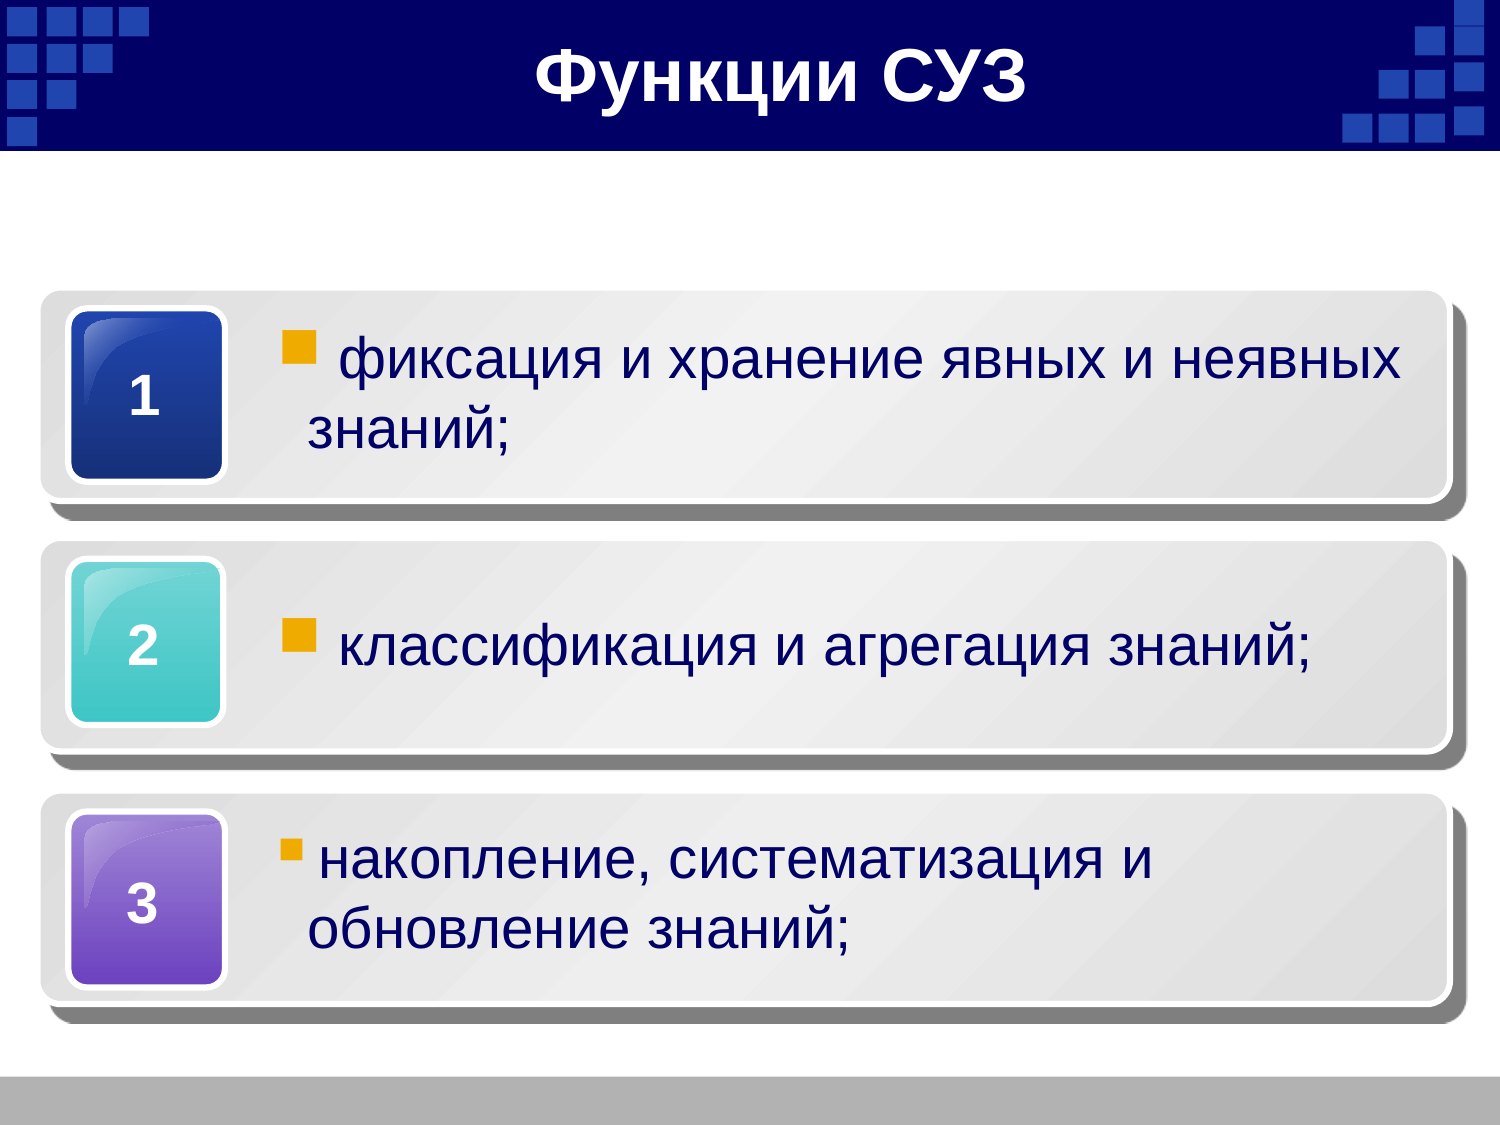

Функции СУЗ

1
1
1
 фиксация и хранение явных и неявных знаний;

 классификация и агрегация знаний;
2

3
 накопление, систематизация и обновление знаний;